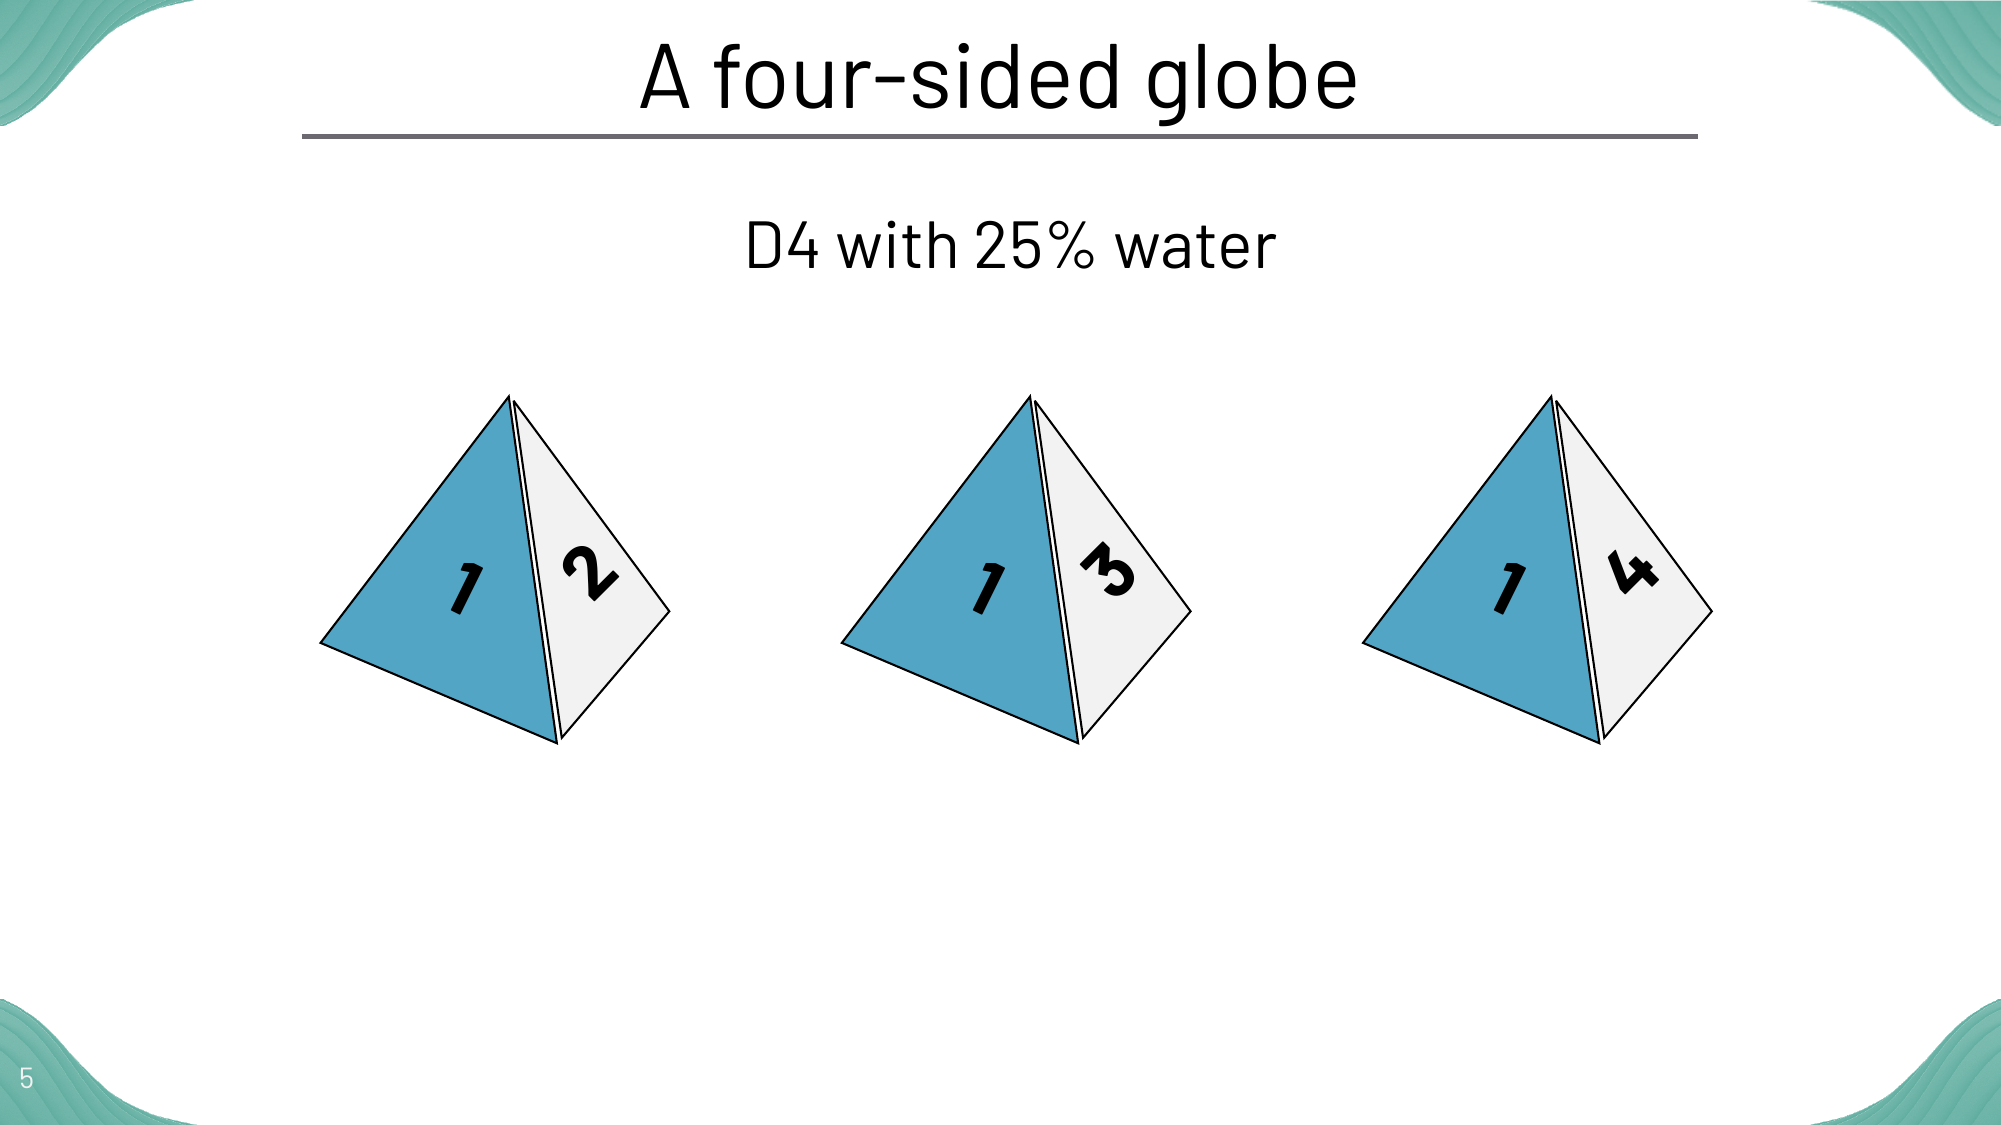

# A four-sided globe
D4 with 25% water

2
1

3
1

4
1